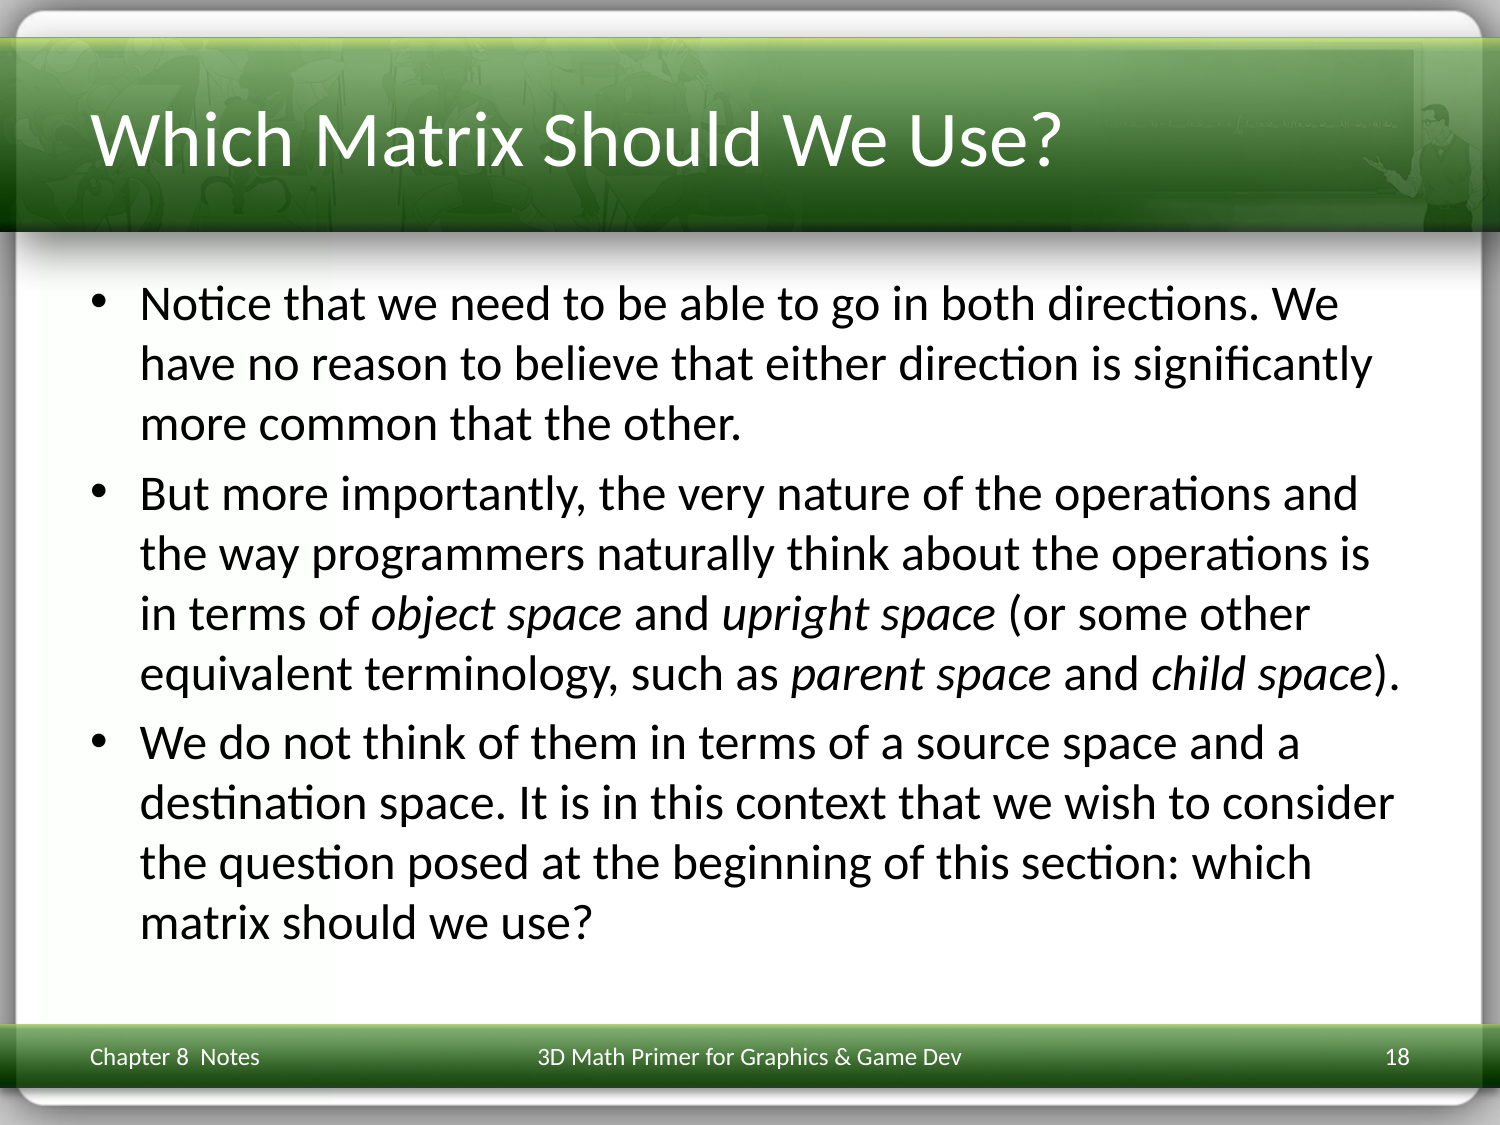

# Which Matrix Should We Use?
Notice that we need to be able to go in both directions. We have no reason to believe that either direction is significantly more common that the other.
But more importantly, the very nature of the operations and the way programmers naturally think about the operations is in terms of object space and upright space (or some other equivalent terminology, such as parent space and child space).
We do not think of them in terms of a source space and a destination space. It is in this context that we wish to consider the question posed at the beginning of this section: which matrix should we use?
Chapter 8  Notes
3D Math Primer for Graphics & Game Dev
18